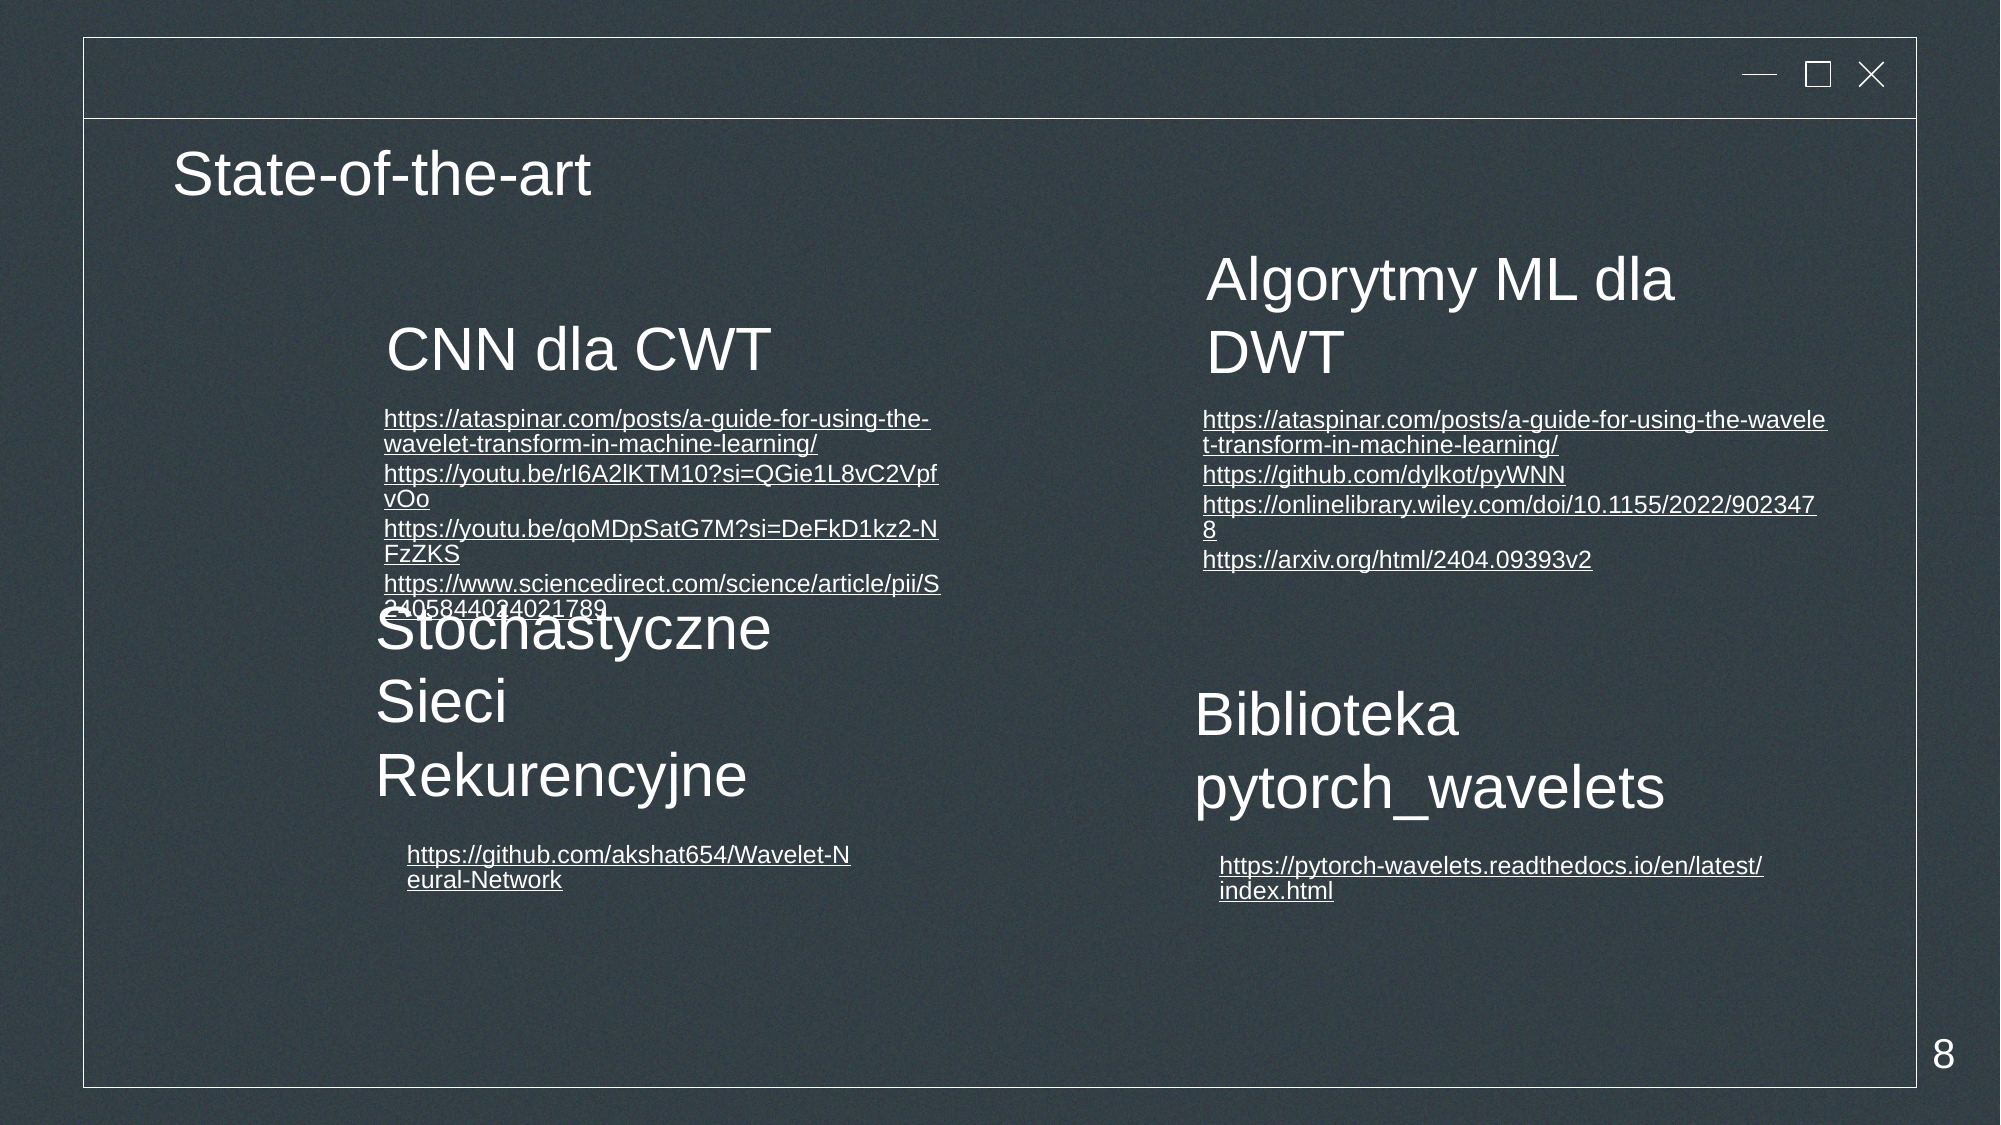

State-of-the-art

Algorytmy ML dla DWT

# CNN dla CWT
https://ataspinar.com/posts/a-guide-for-using-the-wavelet-transform-in-machine-learning/
https://youtu.be/rI6A2lKTM10?si=QGie1L8vC2VpfvOo
https://youtu.be/qoMDpSatG7M?si=DeFkD1kz2-NFzZKS
https://www.sciencedirect.com/science/article/pii/S2405844024021789

https://ataspinar.com/posts/a-guide-for-using-the-wavelet-transform-in-machine-learning/
https://github.com/dylkot/pyWNN
https://onlinelibrary.wiley.com/doi/10.1155/2022/9023478
https://arxiv.org/html/2404.09393v2

Biblioteka pytorch_wavelets

Stochastyczne Sieci Rekurencyjne

https://github.com/akshat654/Wavelet-Neural-Network

https://pytorch-wavelets.readthedocs.io/en/latest/index.html

8